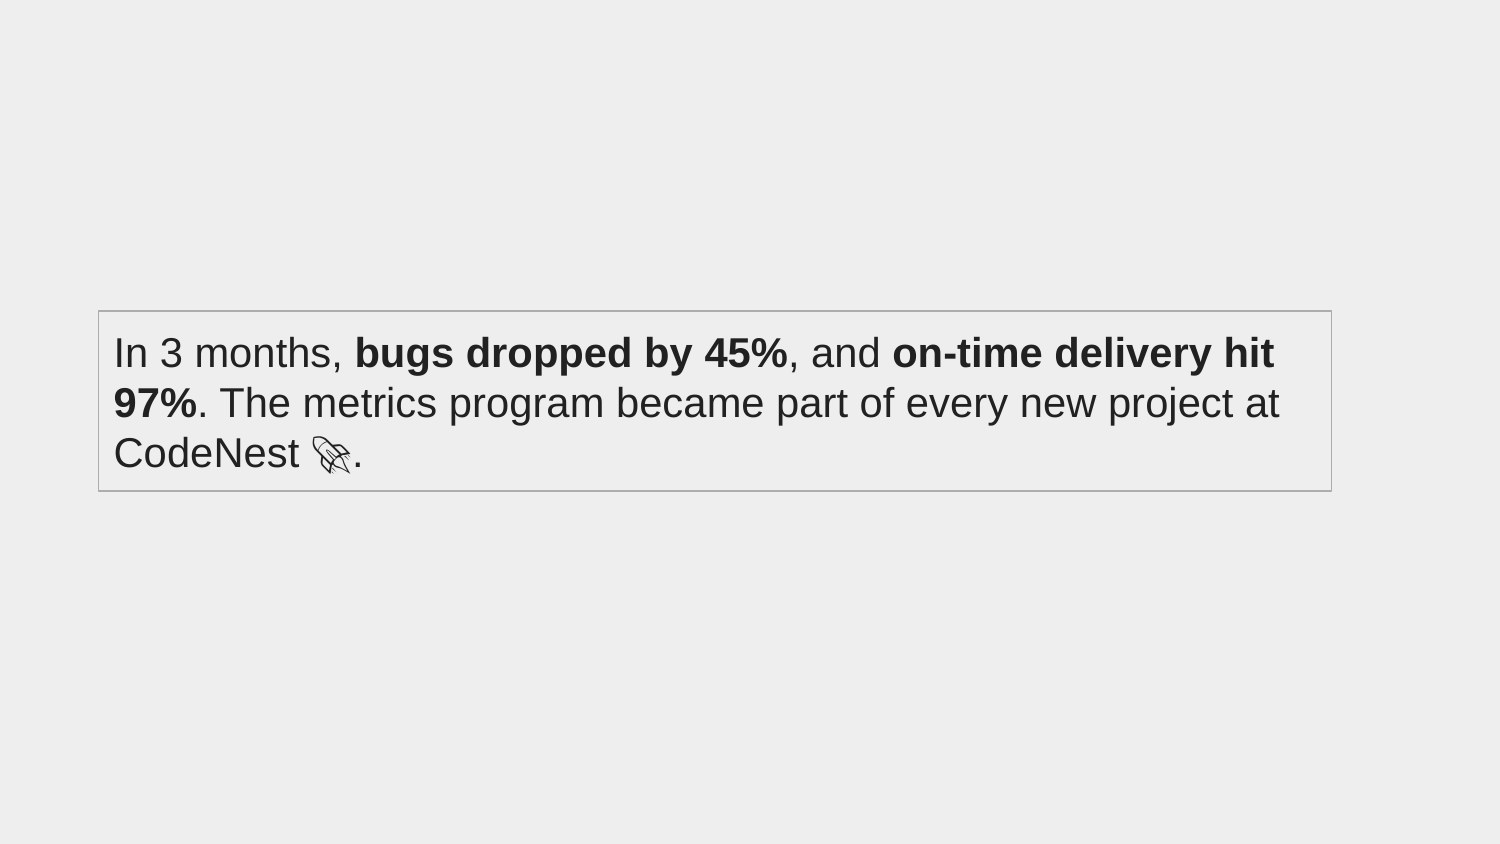

In 3 months, bugs dropped by 45%, and on-time delivery hit 97%. The metrics program became part of every new project at CodeNest 🚀.